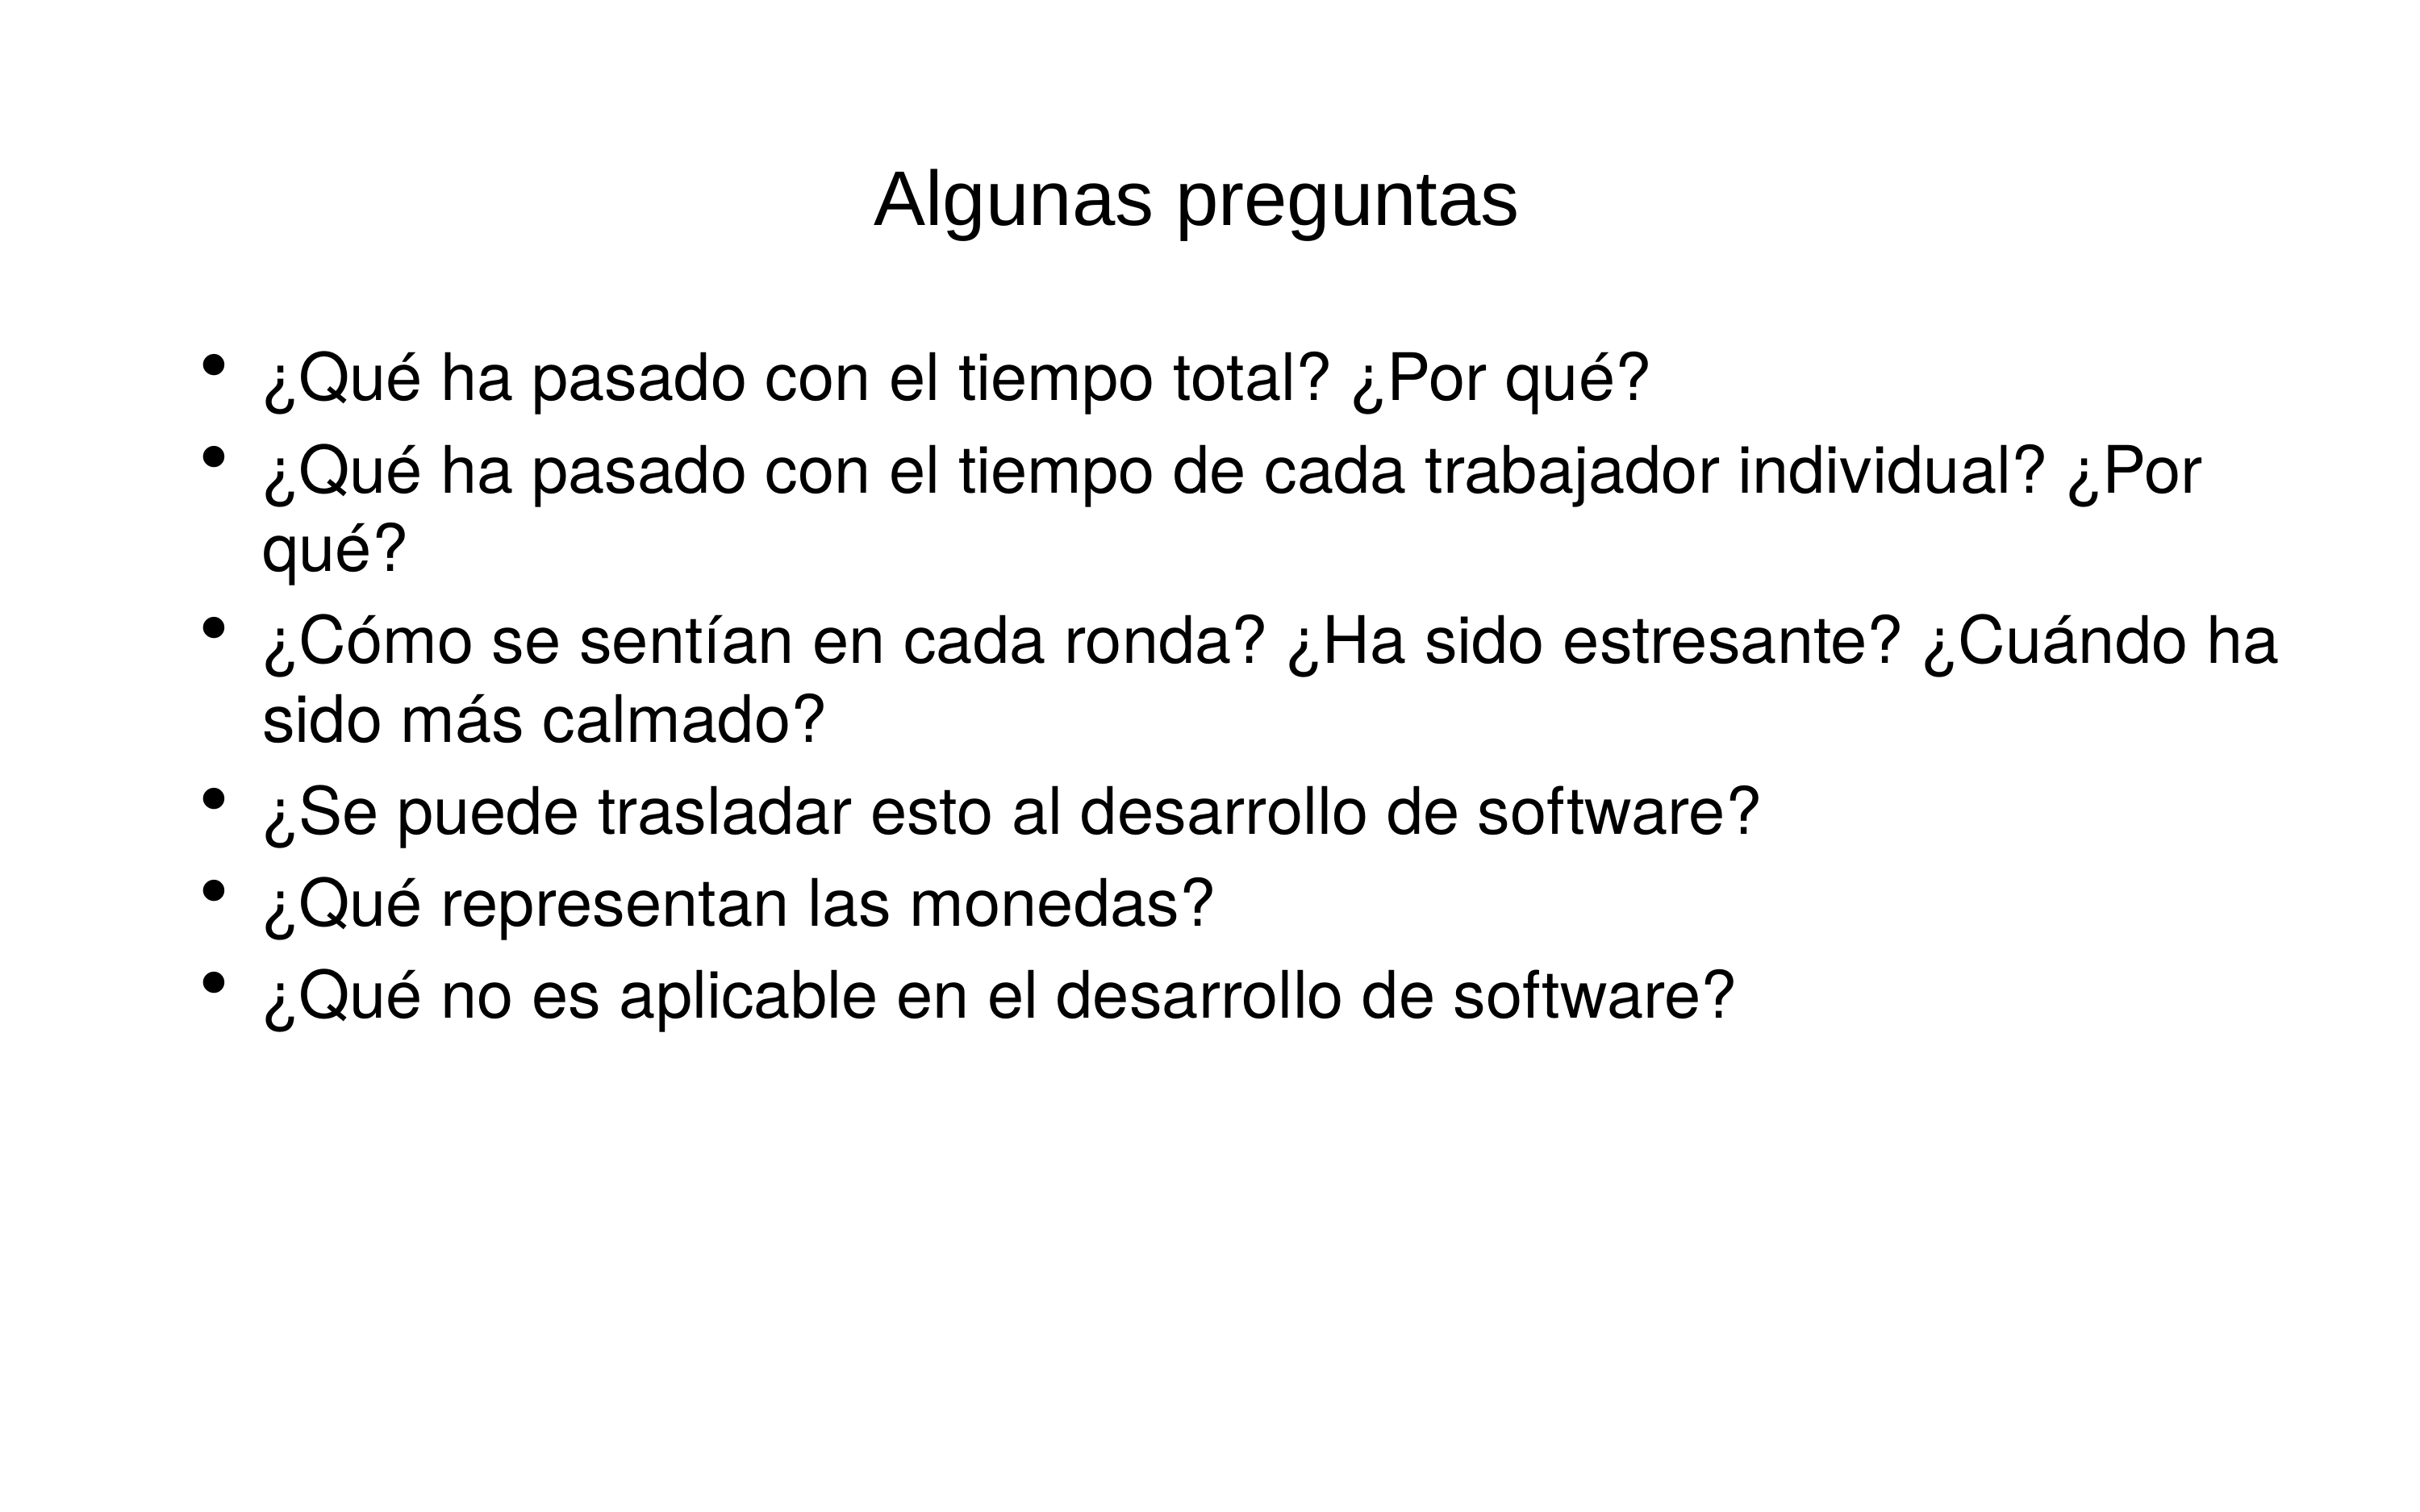

# Algunas preguntas
¿Qué ha pasado con el tiempo total? ¿Por qué?
¿Qué ha pasado con el tiempo de cada trabajador individual? ¿Por qué?
¿Cómo se sentían en cada ronda? ¿Ha sido estresante? ¿Cuándo ha sido más calmado?
¿Se puede trasladar esto al desarrollo de software?
¿Qué representan las monedas?
¿Qué no es aplicable en el desarrollo de software?
24